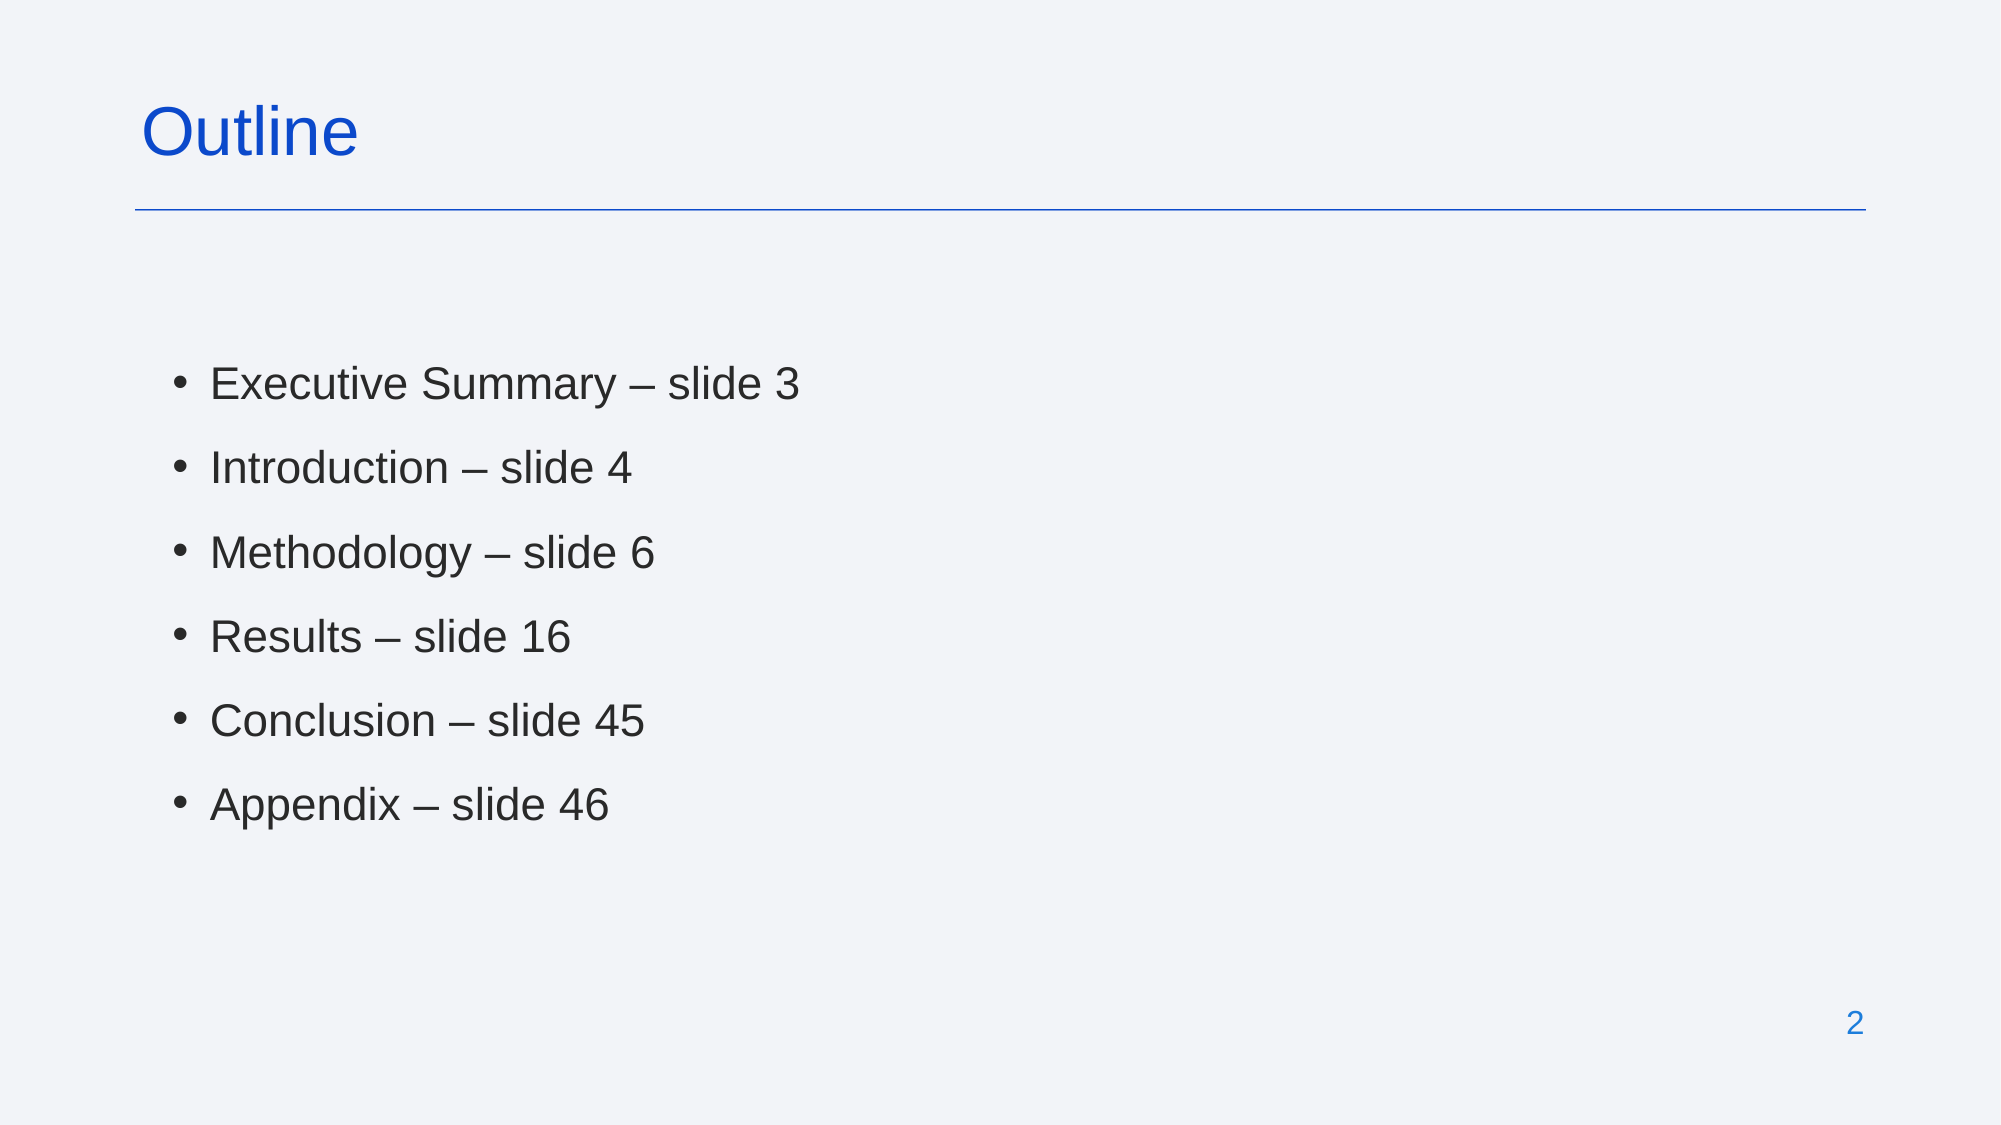

Outline
Executive Summary – slide 3
Introduction – slide 4
Methodology – slide 6
Results – slide 16
Conclusion – slide 45
Appendix – slide 46
2